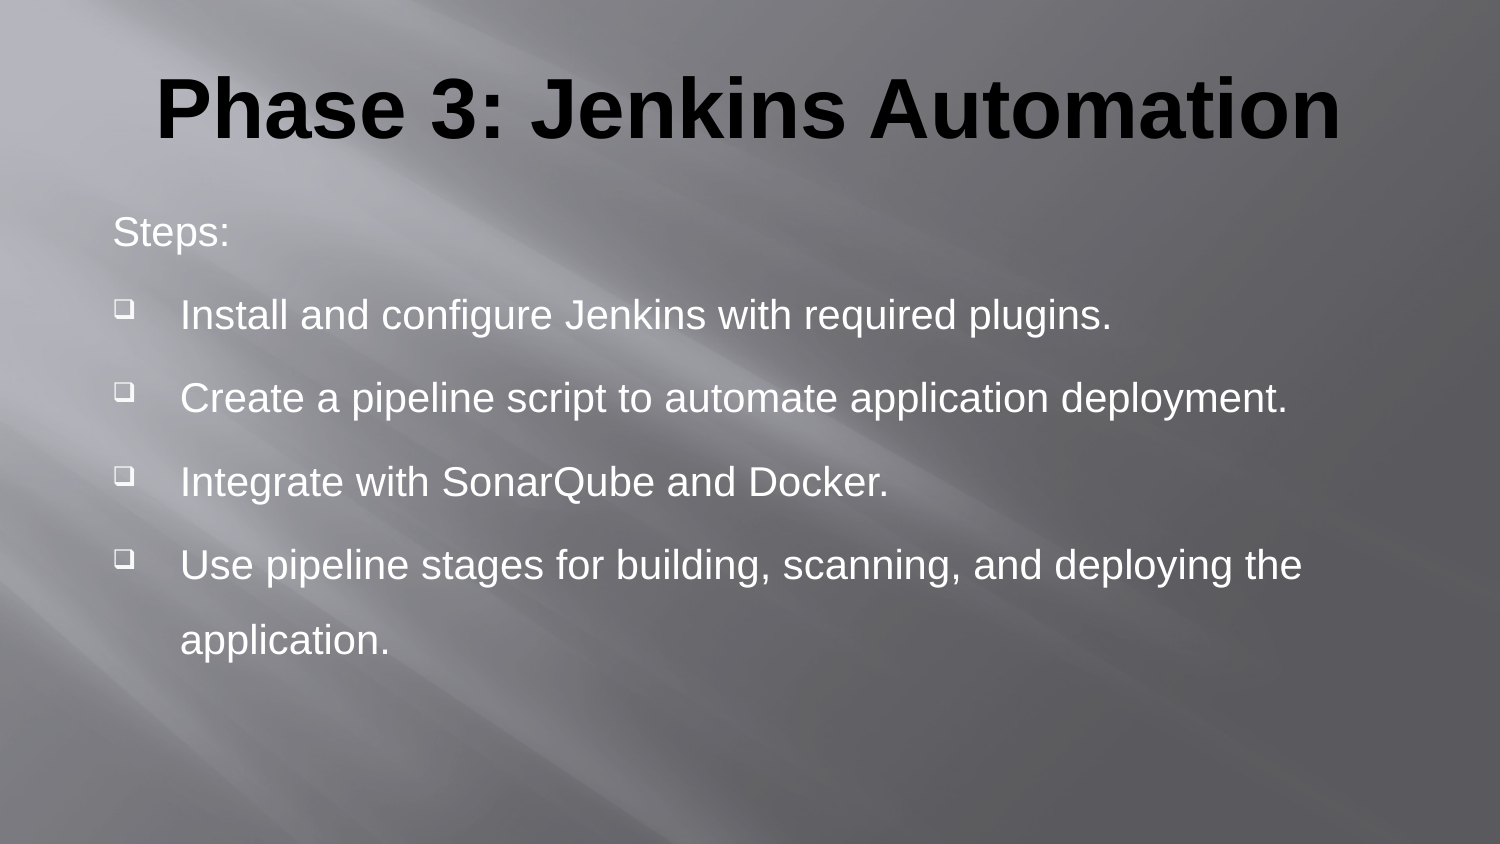

# Phase 3: Jenkins Automation
Steps:
Install and configure Jenkins with required plugins.
Create a pipeline script to automate application deployment.
Integrate with SonarQube and Docker.
Use pipeline stages for building, scanning, and deploying the application.